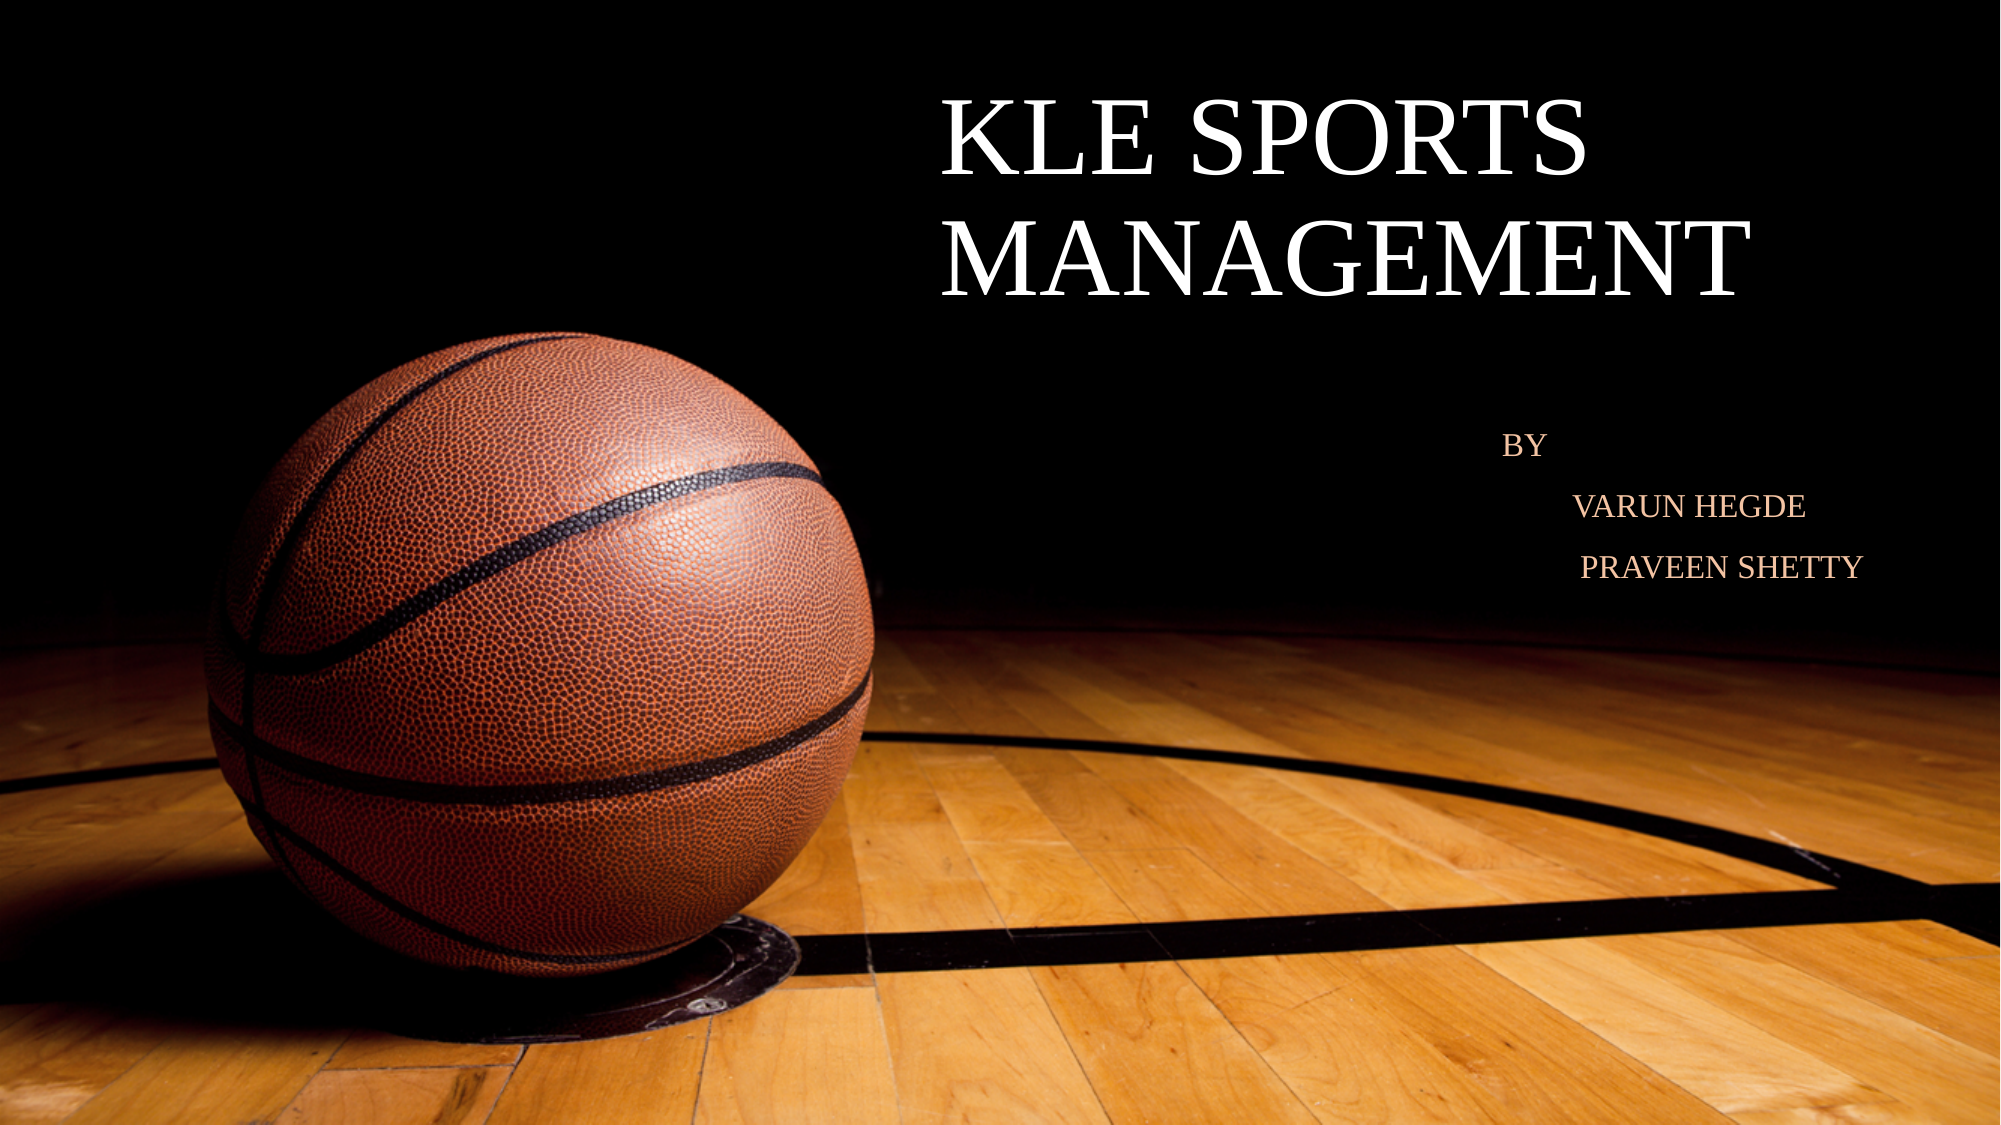

# KLE SPORTS     MANAGEMENT
BY
                                       VARUN HEGDE
                                              PRAVEEN SHETTY